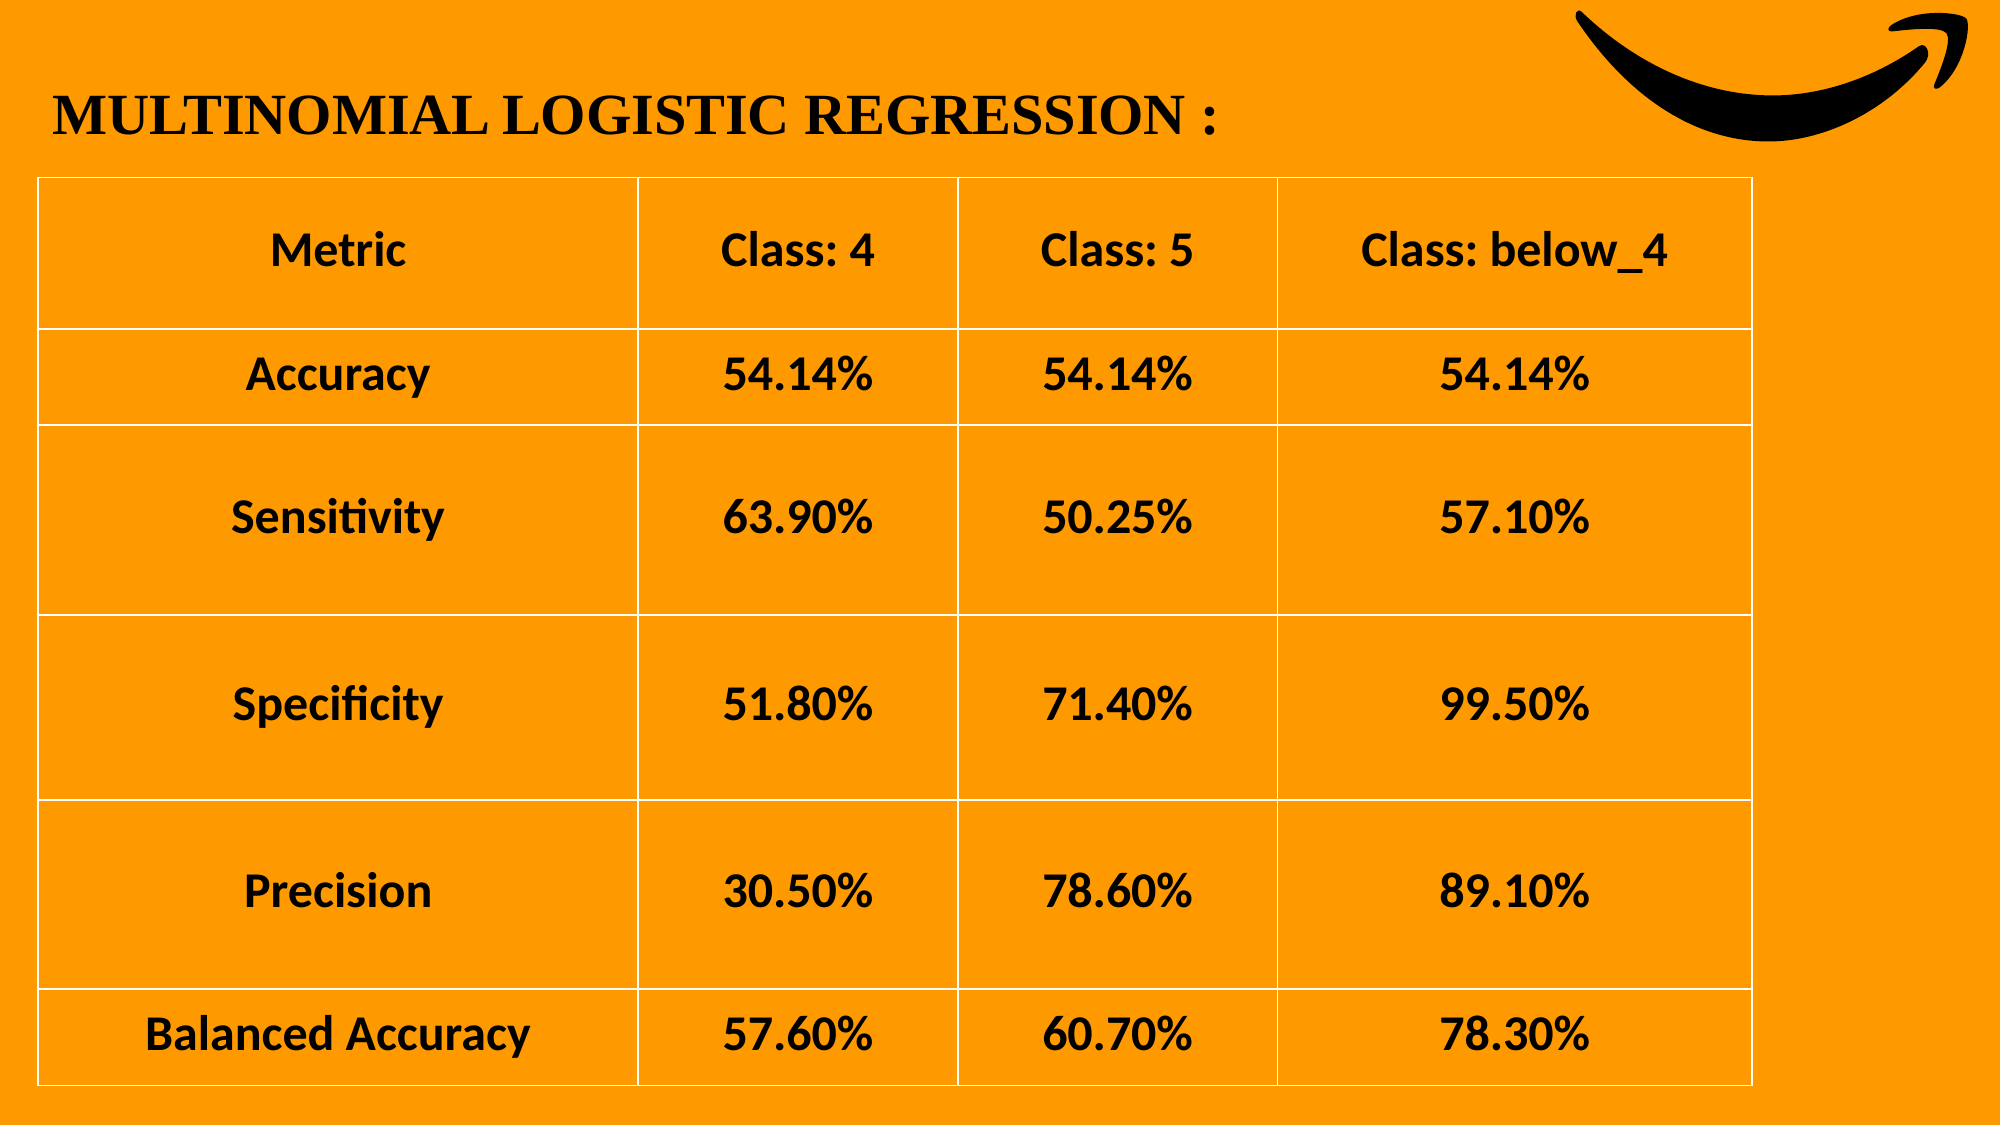

MULTINOMIAL LOGISTIC REGRESSION :
| Metric | Class: 4 | Class: 5 | Class: below\_4 |
| --- | --- | --- | --- |
| Accuracy | 54.14% | 54.14% | 54.14% |
| Sensitivity | 63.90% | 50.25% | 57.10% |
| Specificity | 51.80% | 71.40% | 99.50% |
| Precision | 30.50% | 78.60% | 89.10% |
| Balanced Accuracy | 57.60% | 60.70% | 78.30% |